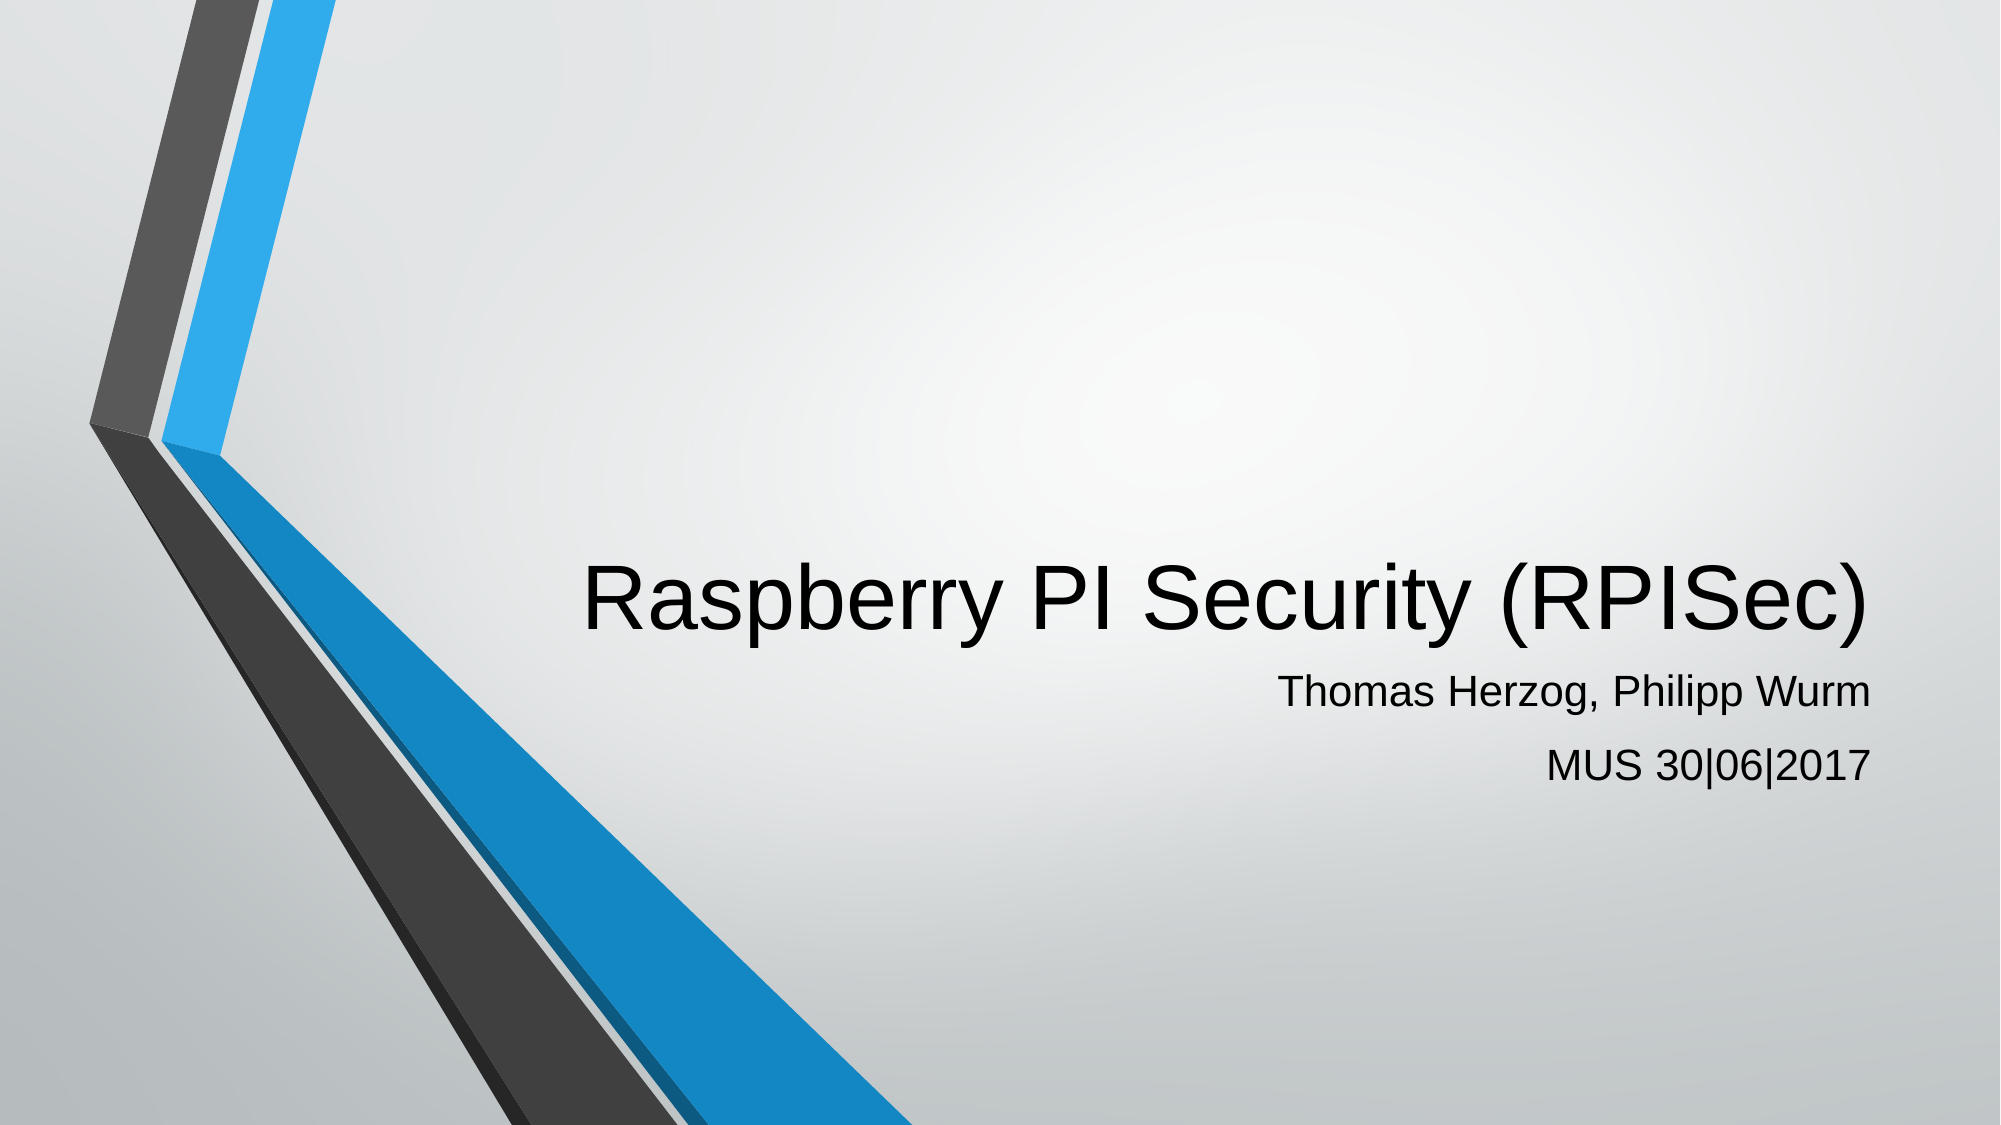

# Raspberry PI Security (RPISec)
Thomas Herzog, Philipp Wurm
MUS 30|06|2017